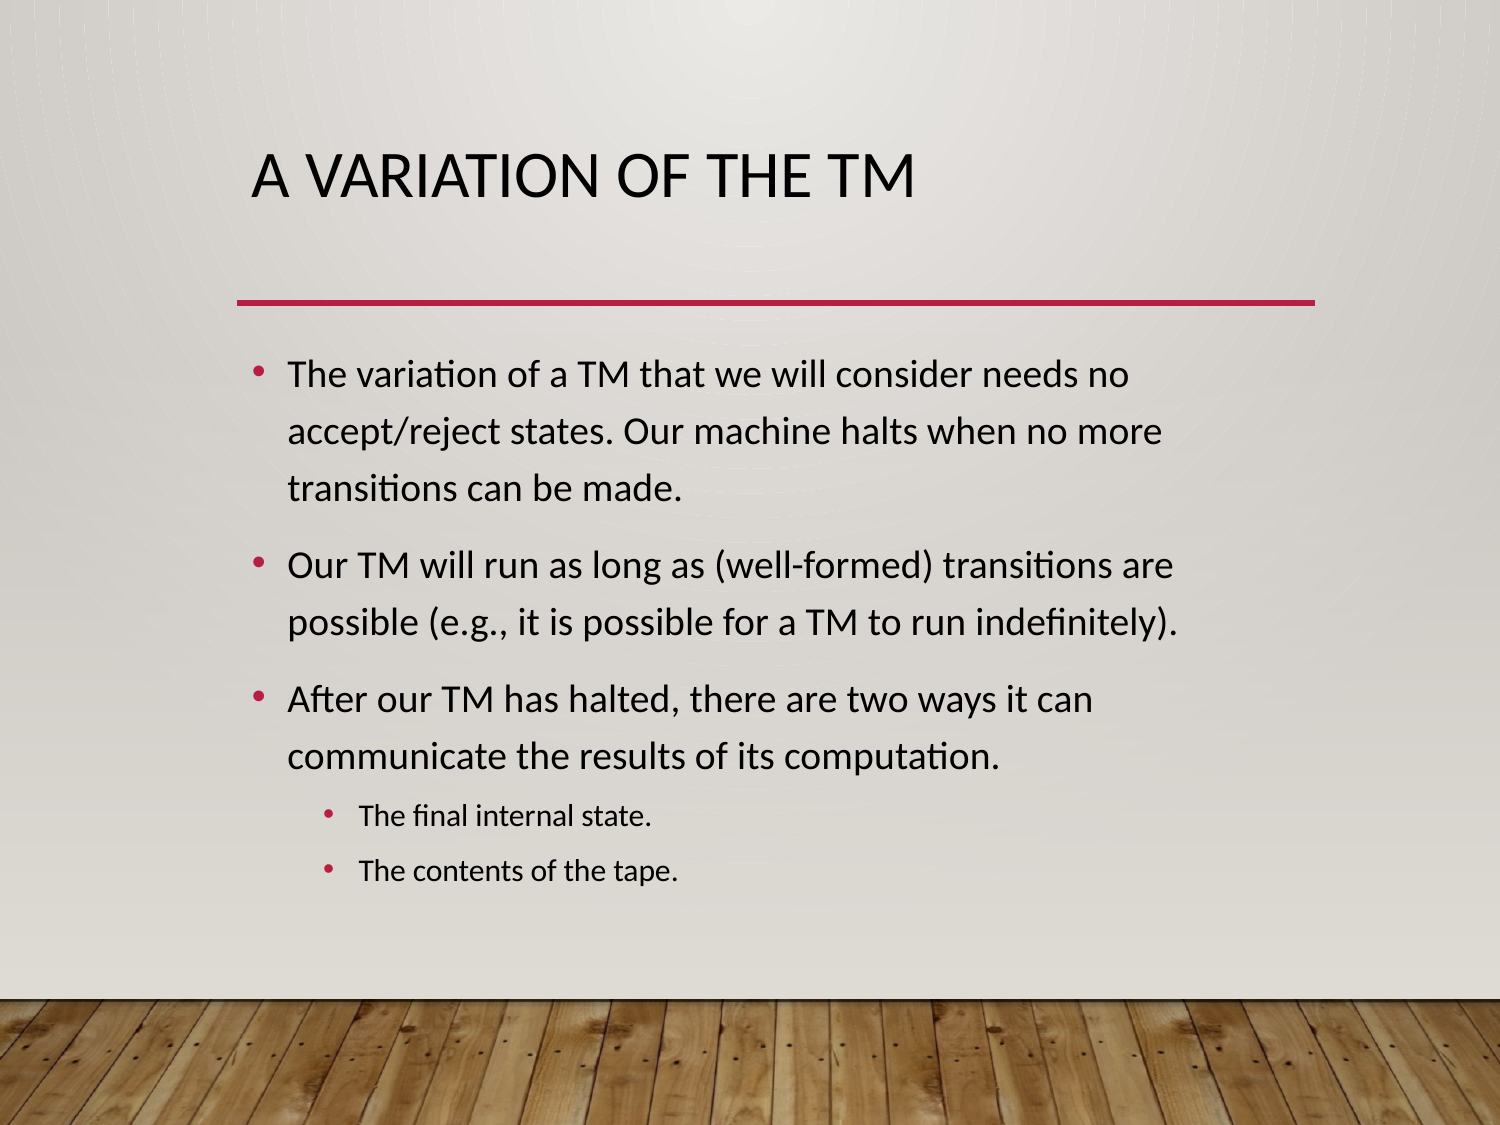

# A variation of the tm
The variation of a TM that we will consider needs no accept/reject states. Our machine halts when no more transitions can be made.
Our TM will run as long as (well-formed) transitions are possible (e.g., it is possible for a TM to run indefinitely).
After our TM has halted, there are two ways it can communicate the results of its computation.
The final internal state.
The contents of the tape.